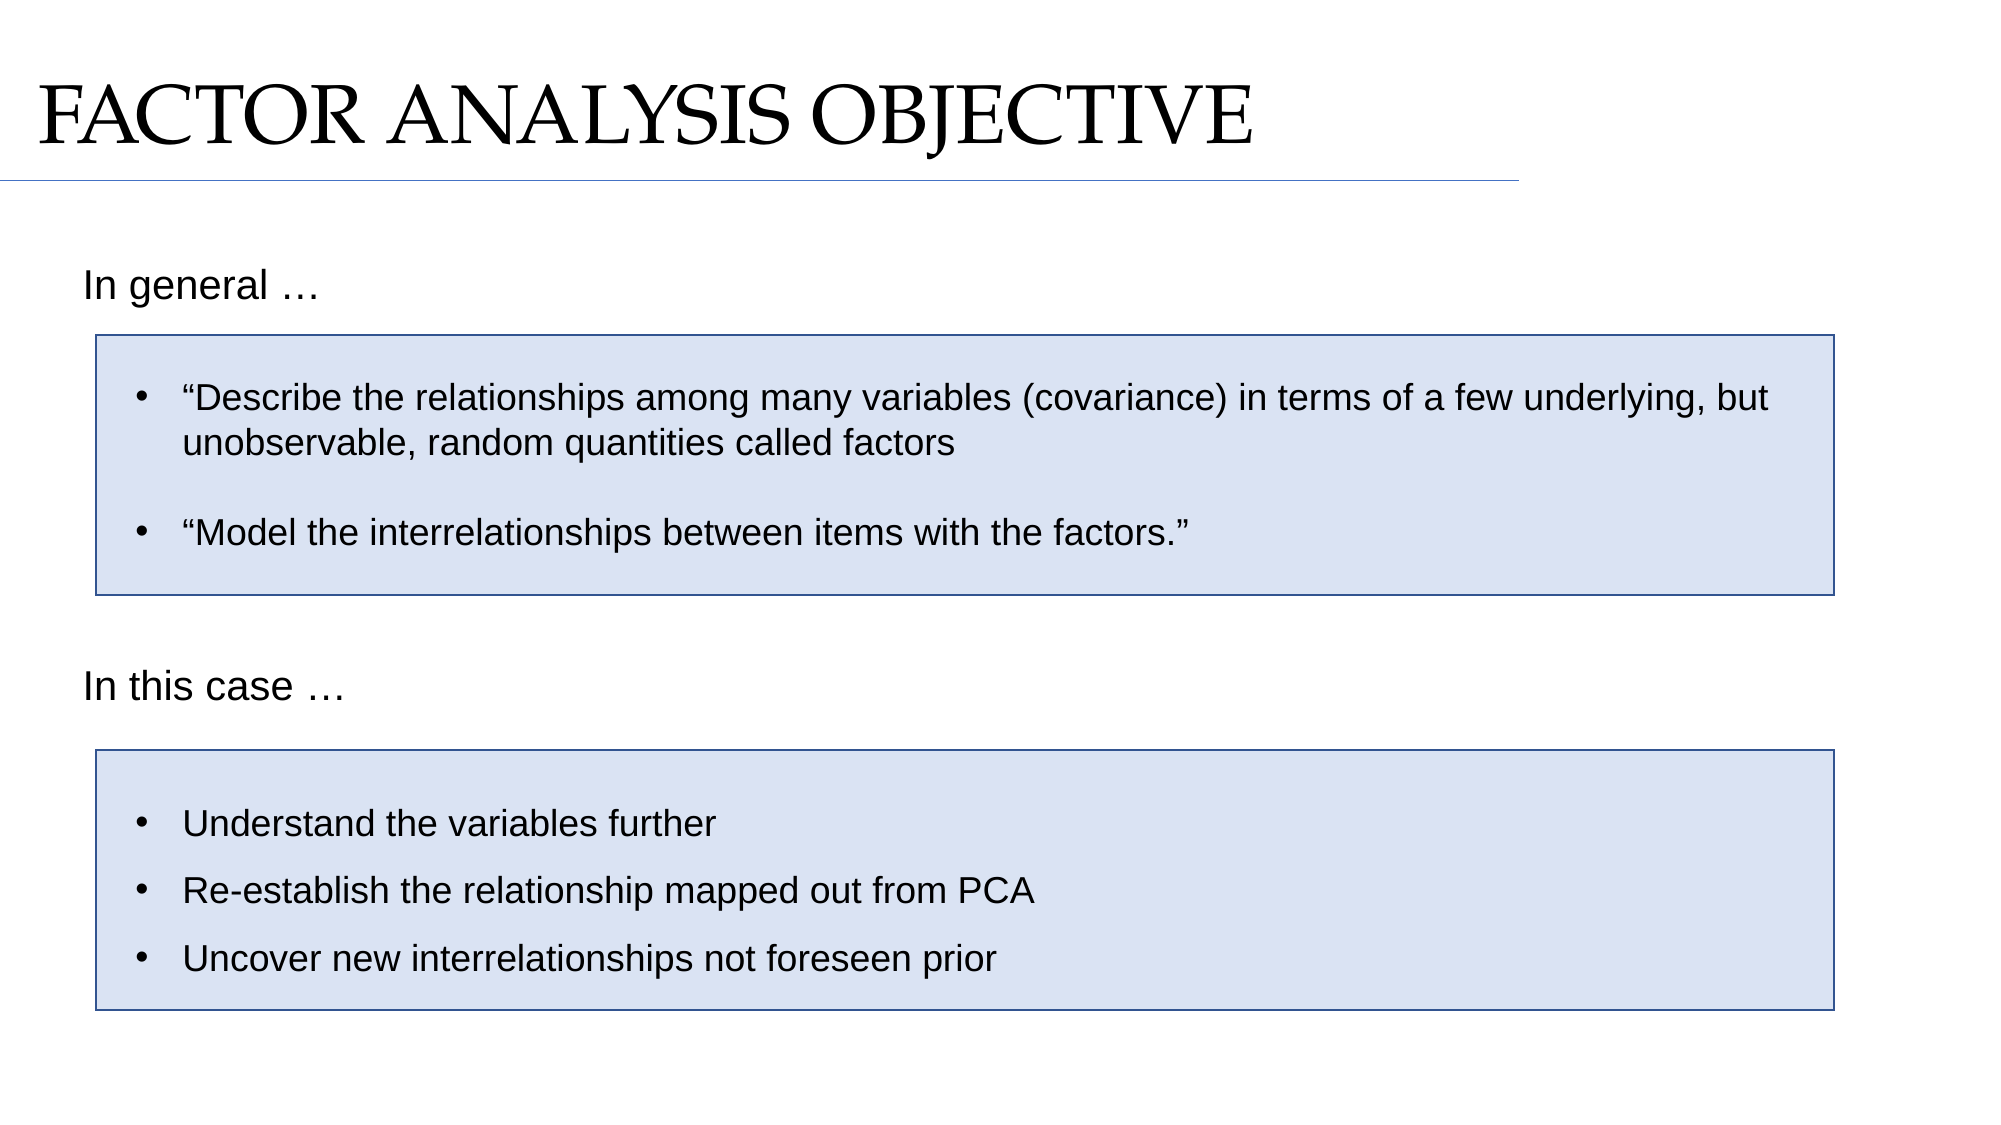

FACTOR ANALYSIS OBJECTIVE
In general …

“Describe the relationships among many variables (covariance) in terms of a few underlying, but unobservable, random quantities called factors

“Model the interrelationships between items with the factors.”
In this case …

Understand the variables further
Re-establish the relationship mapped out from PCA
Uncover new interrelationships not foreseen prior